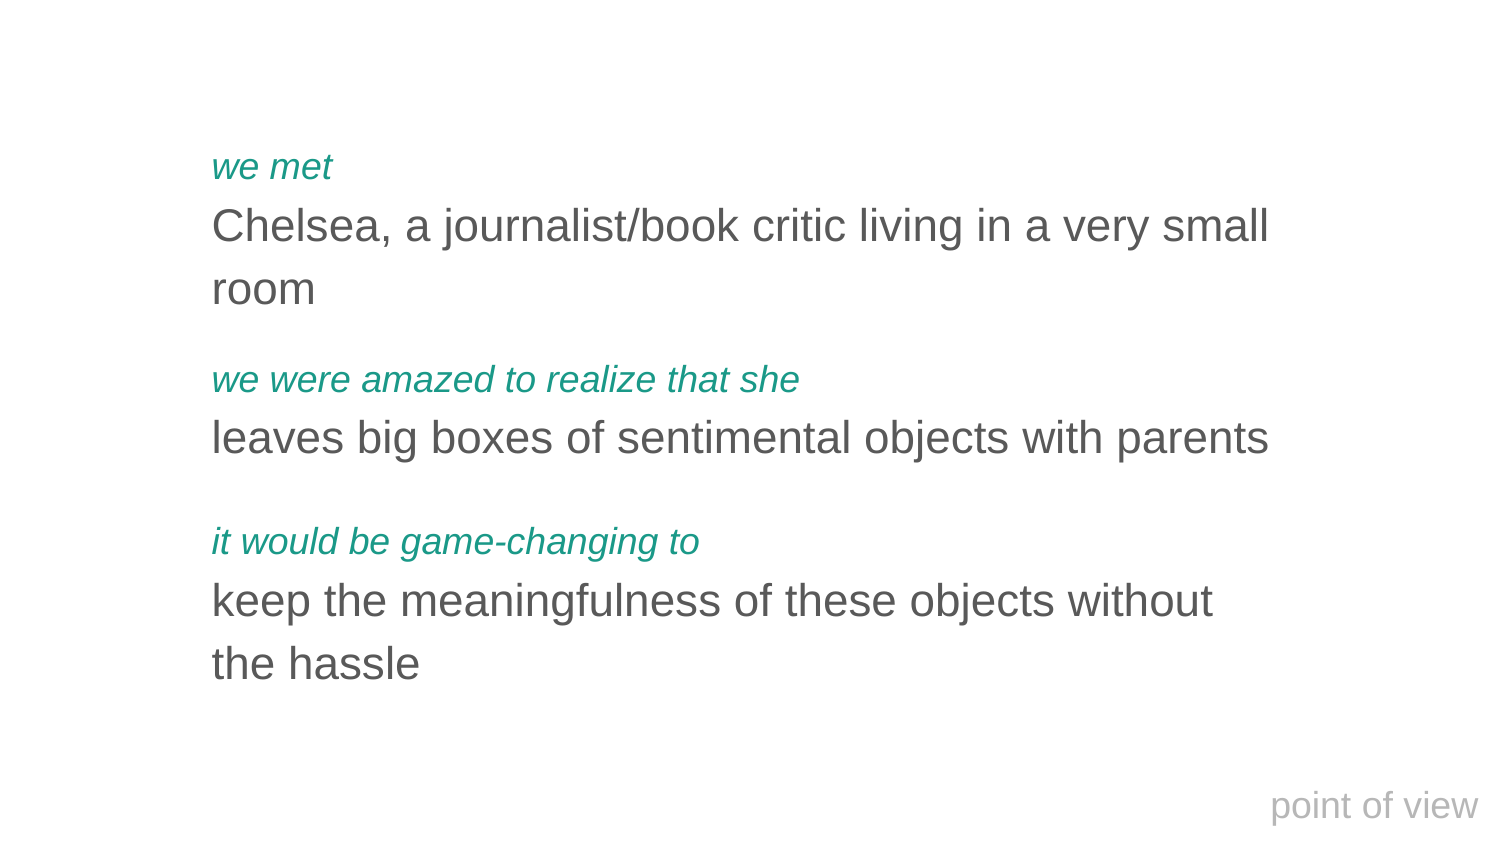

we met
Chelsea, a journalist/book critic living in a very small room

we were amazed to realize that she
leaves big boxes of sentimental objects with parents

it would be game-changing to
keep the meaningfulness of these objects without the hassle
# point of view